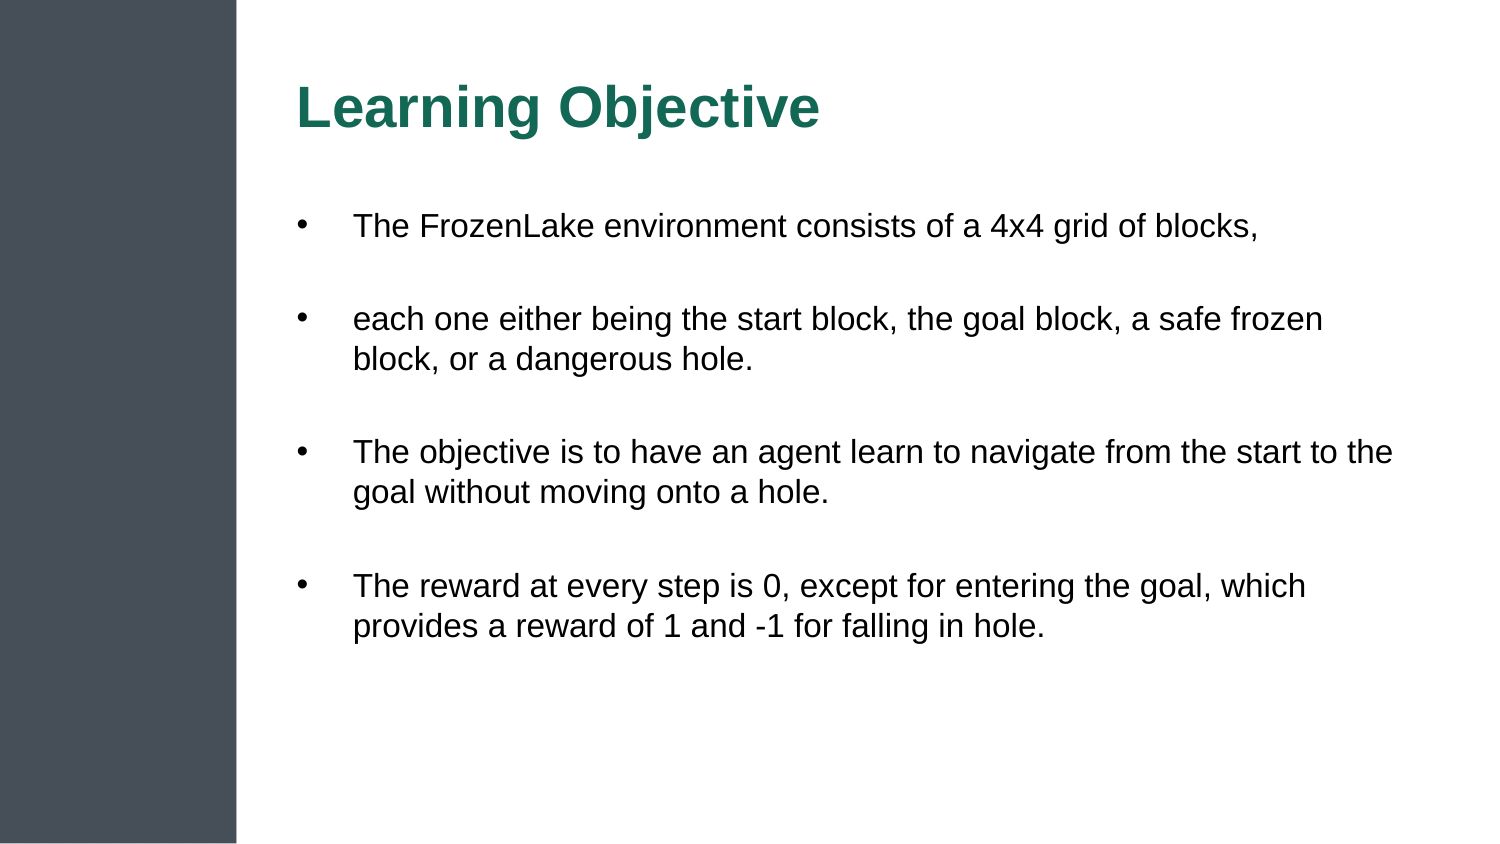

# Learning Objective
The FrozenLake environment consists of a 4x4 grid of blocks,

each one either being the start block, the goal block, a safe frozen block, or a dangerous hole.

The objective is to have an agent learn to navigate from the start to the goal without moving onto a hole.

The reward at every step is 0, except for entering the goal, which provides a reward of 1 and -1 for falling in hole.